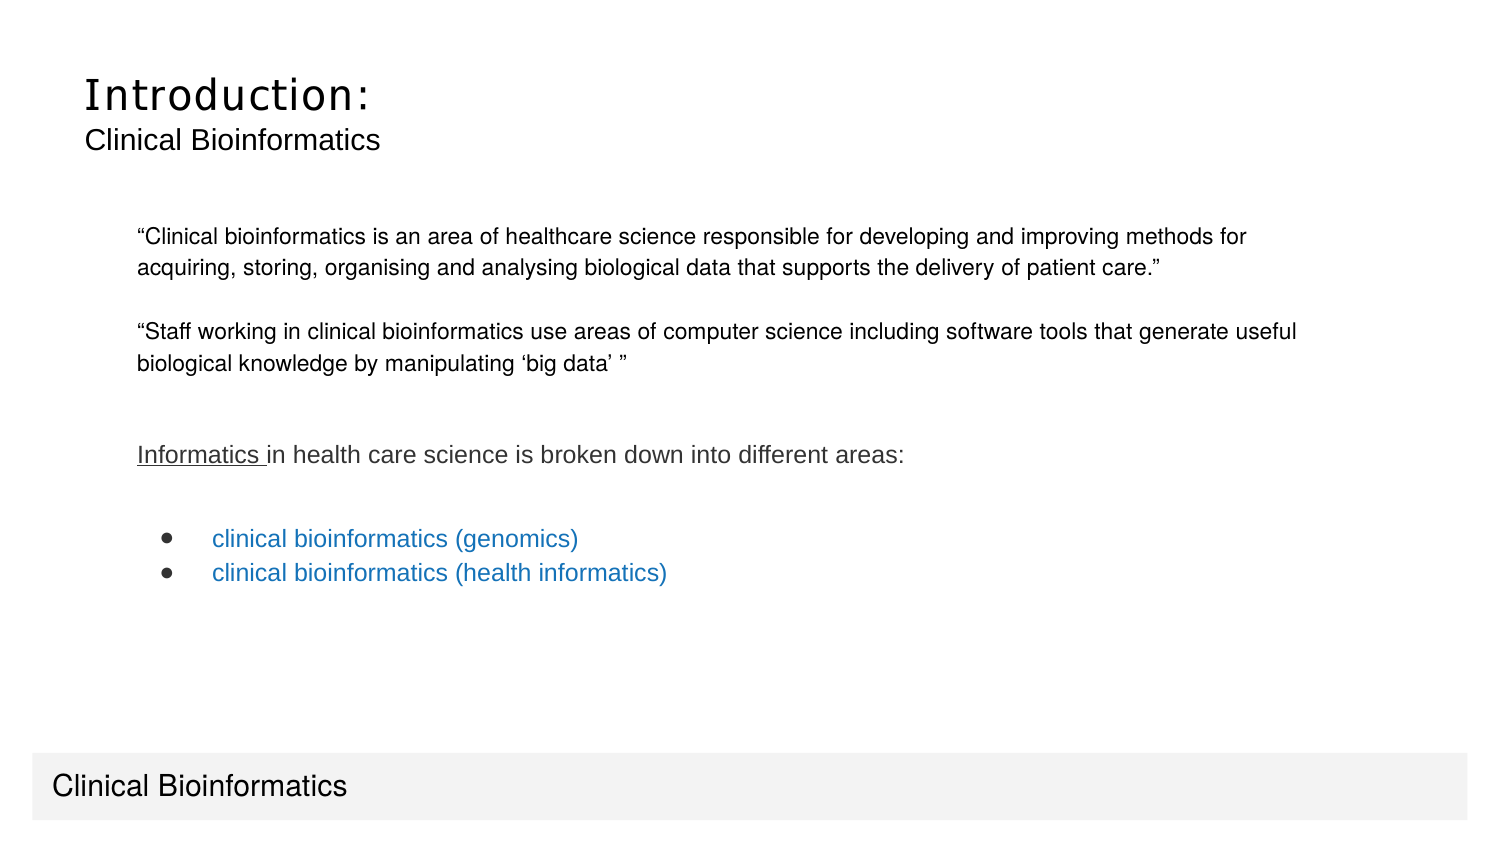

# Introduction:
Clinical Bioinformatics
“Clinical bioinformatics is an area of healthcare science responsible for developing and improving methods for  acquiring, storing, organising and analysing biological data that supports the delivery of patient care.”

“Staff working in clinical bioinformatics use areas of computer science including software tools that generate useful  biological knowledge by manipulating ‘big data’ ”

Informatics in health care science is broken down into different areas:

clinical bioinformatics (genomics)
clinical bioinformatics (health informatics)

Clinical Bioinformatics